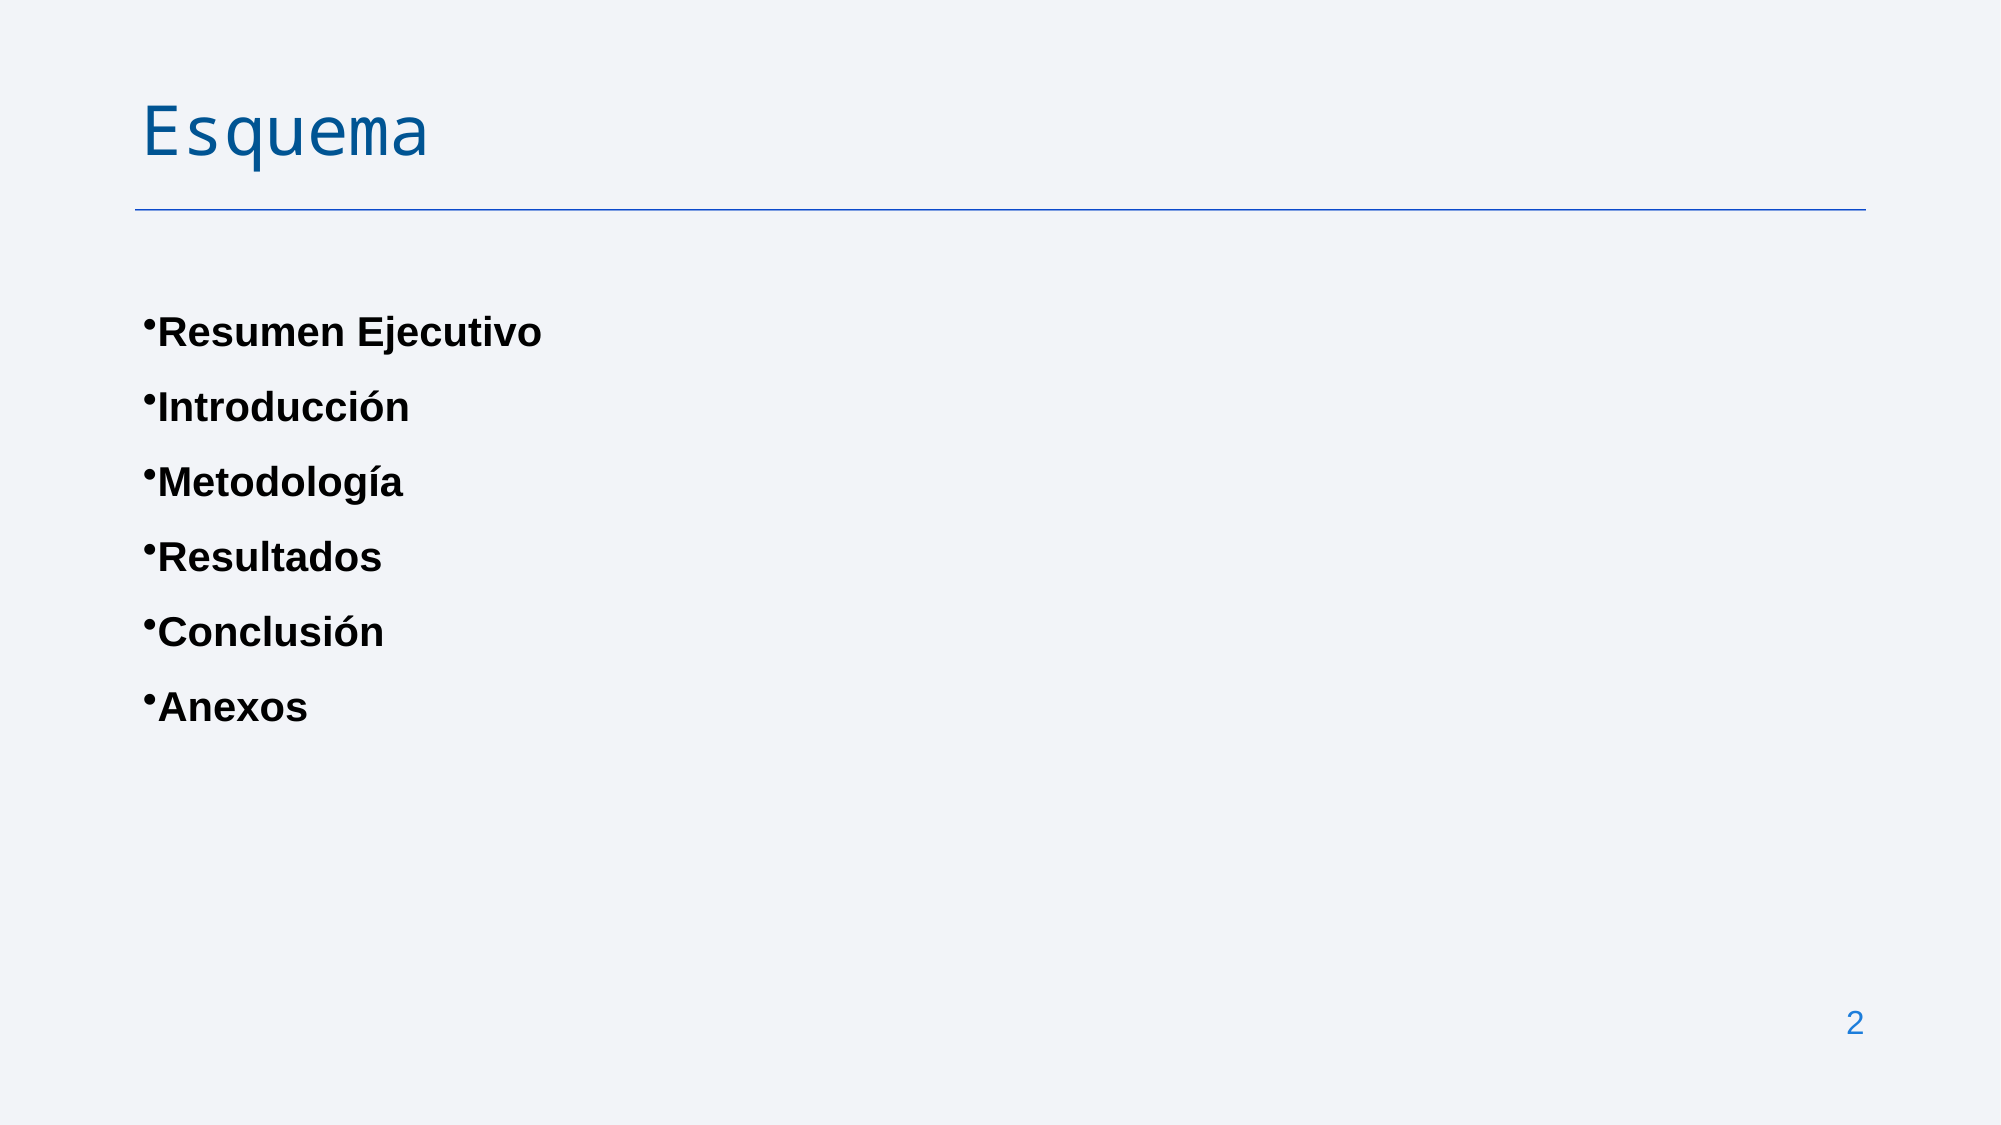

Esquema
Resumen Ejecutivo
Introducción
Metodología
Resultados
Conclusión
Anexos

2